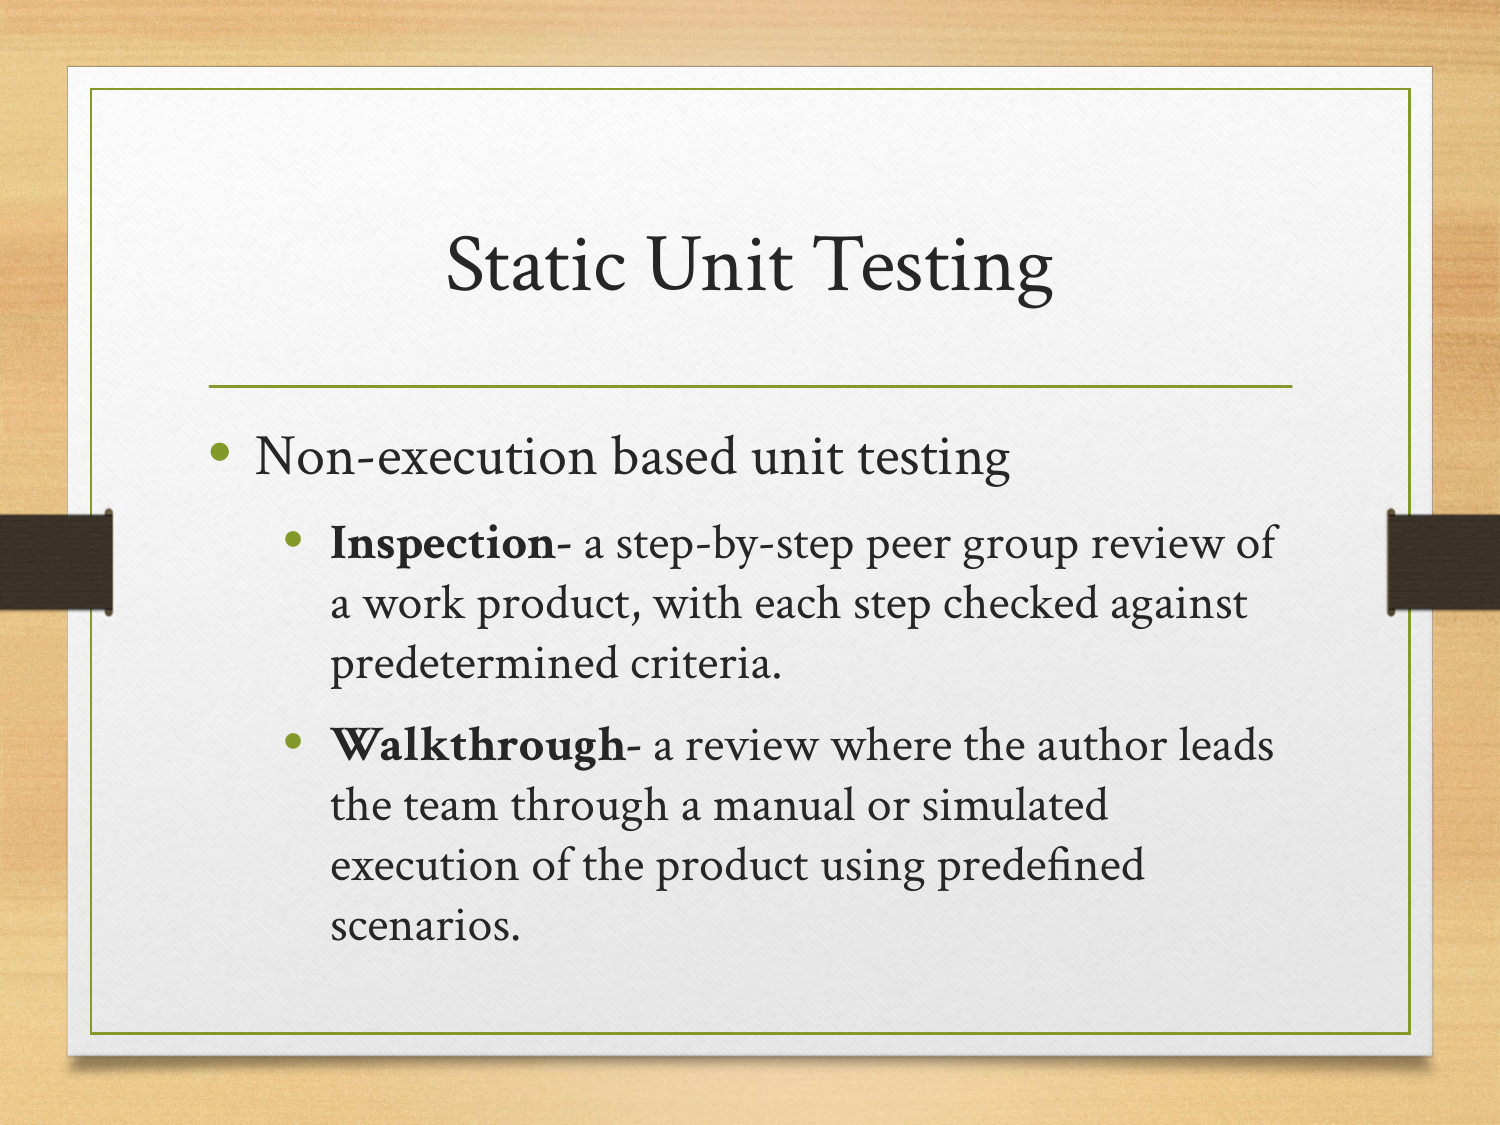

# Static Unit Testing
Non-execution based unit testing
Inspection- a step-by-step peer group review of a work product, with each step checked against predetermined criteria.
Walkthrough- a review where the author leads the team through a manual or simulated execution of the product using predefined scenarios.